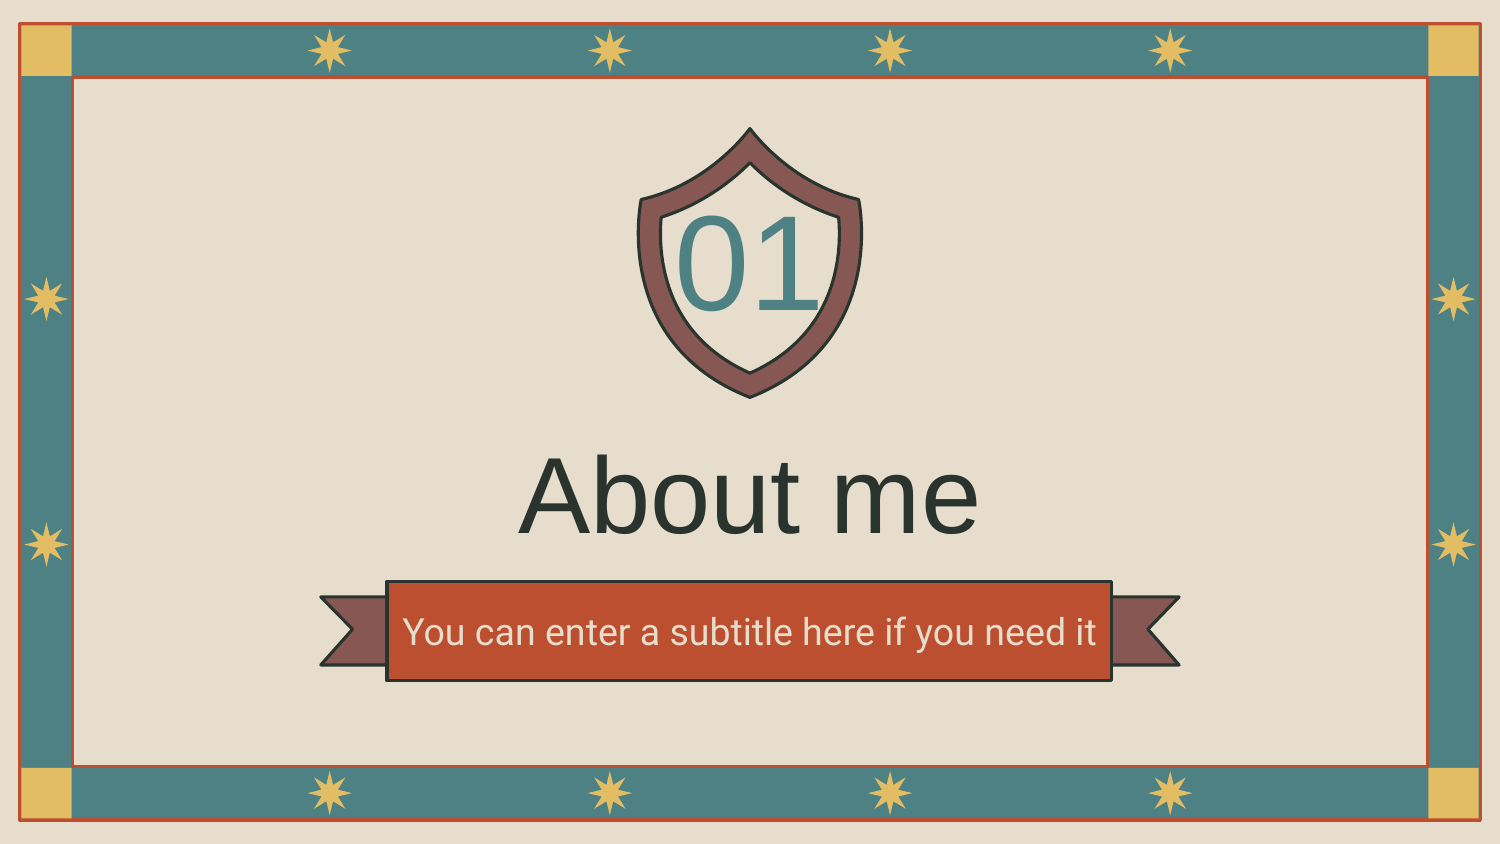

01
# About me

You can enter a subtitle here if you need it